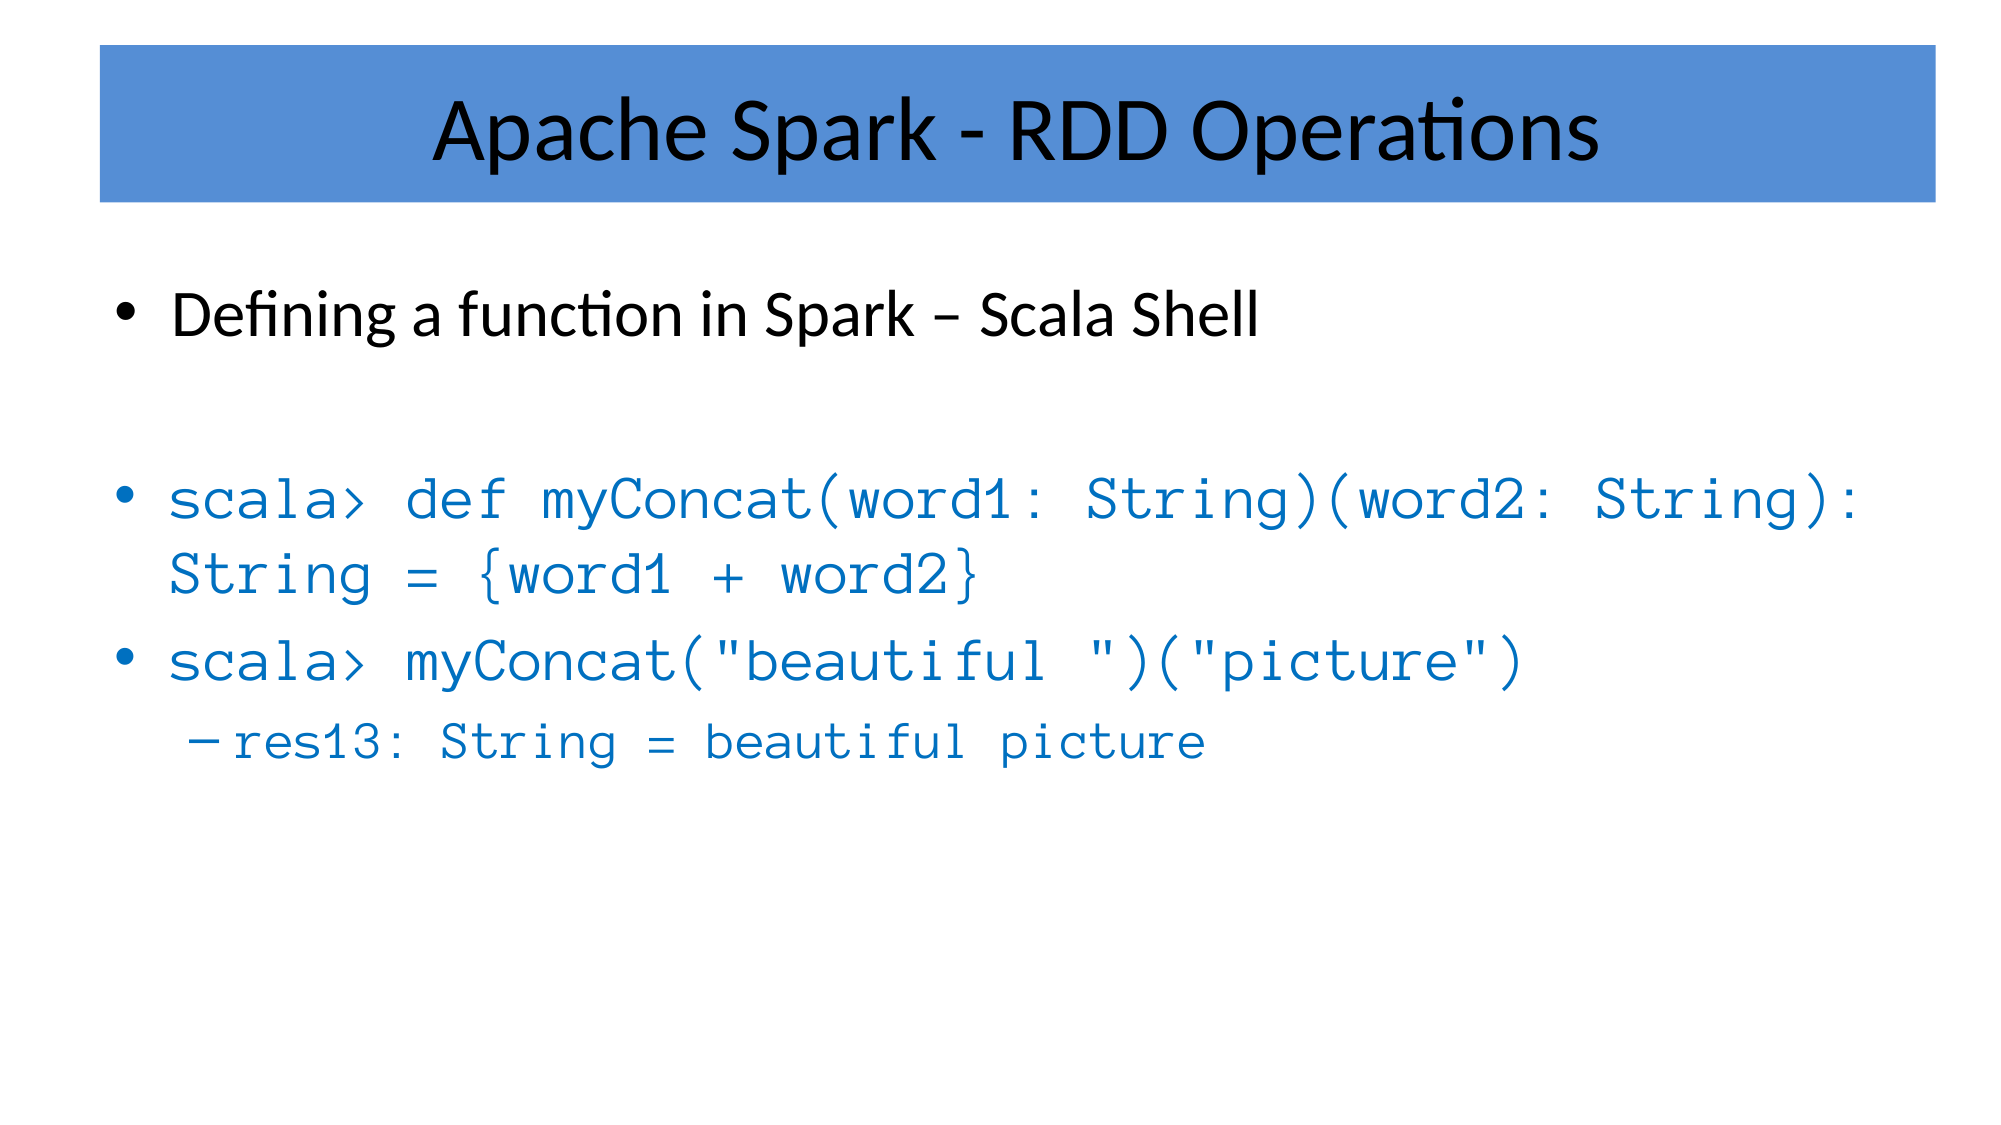

# Apache Spark - RDD Operations
Defining a function in Spark – Scala Shell

scala> def myConcat(word1: String)(word2: String): String = {word1 + word2}
scala> myConcat("beautiful ")("picture")
res13: String = beautiful picture